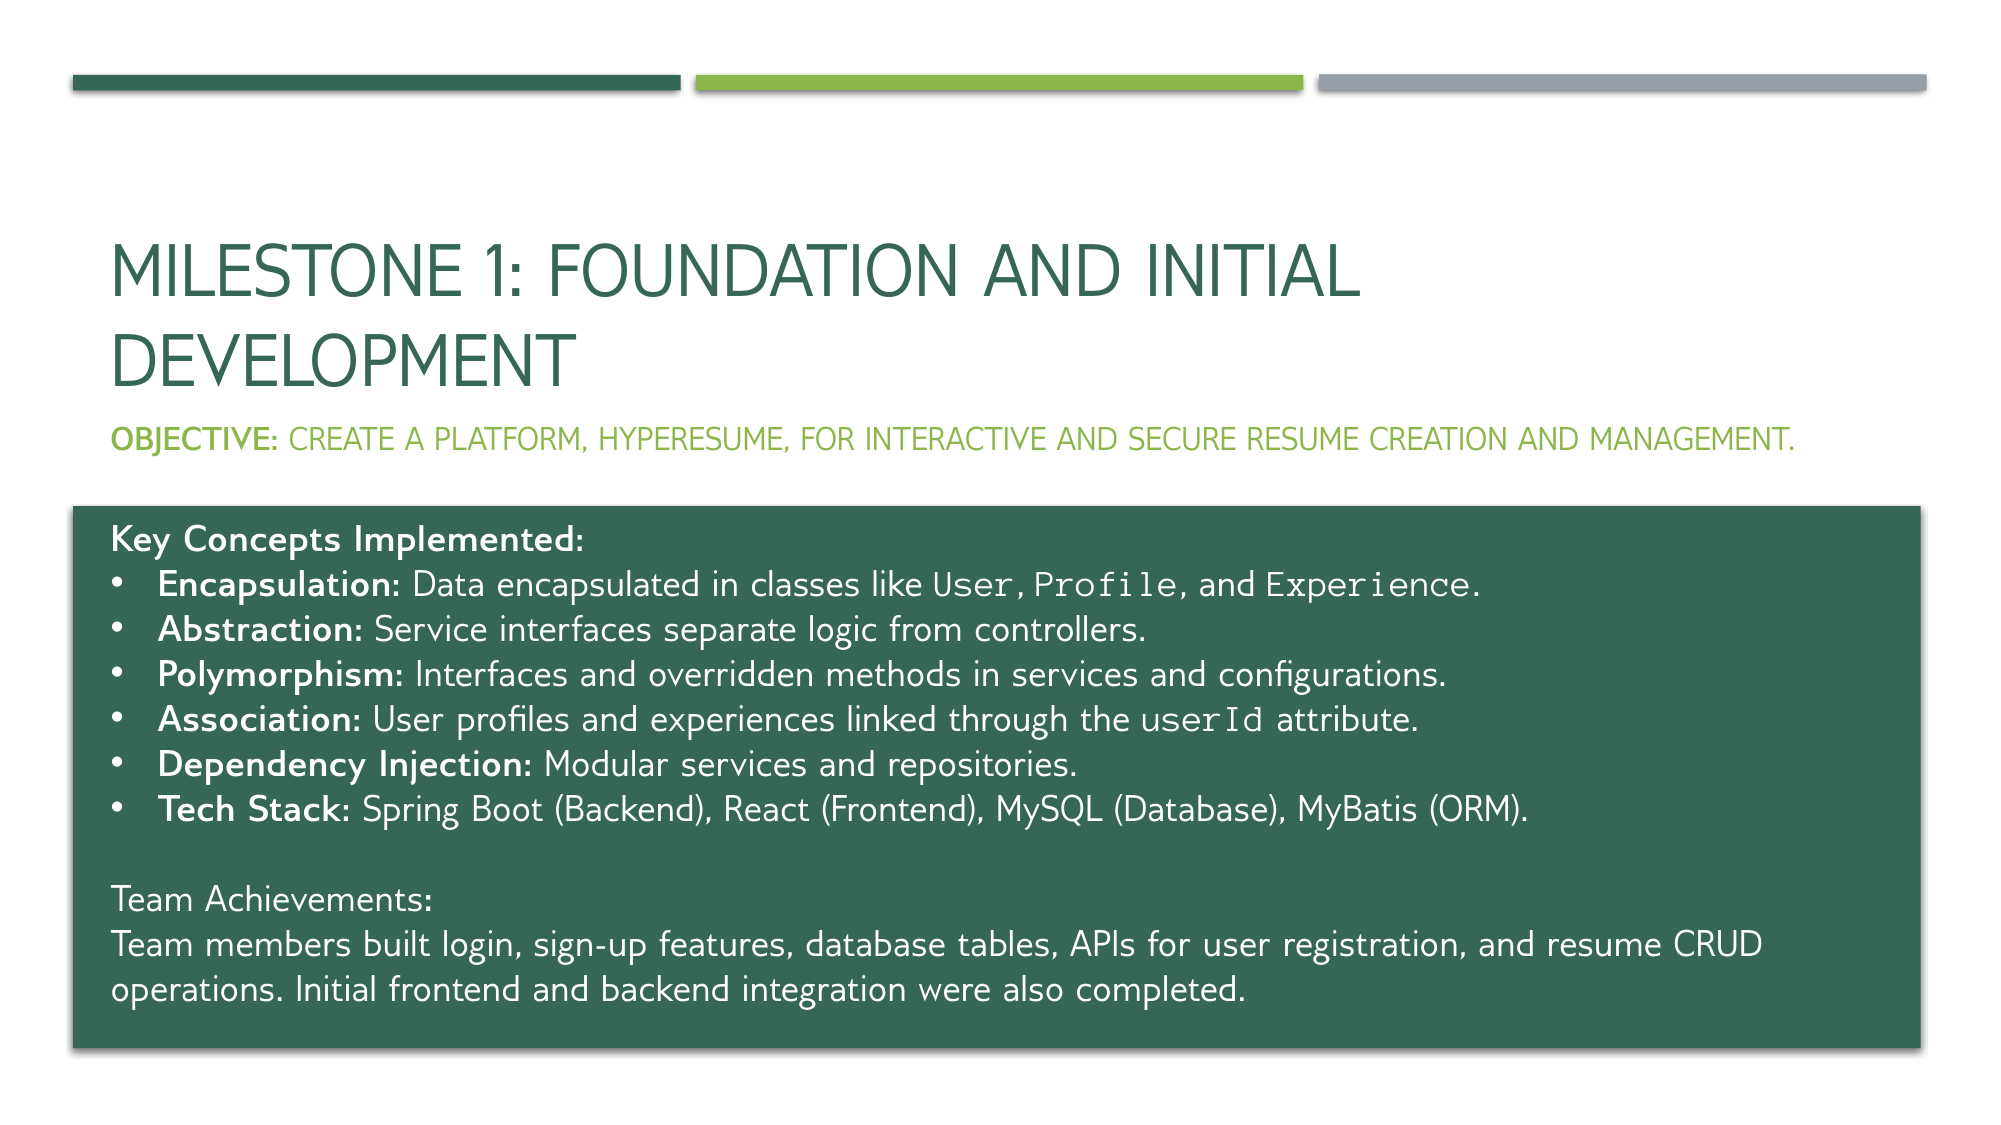

# Milestone 1: Foundation and Initial Development
Objective: Create a platform, Hyperesume, for interactive and secure resume creation and management.
Key Concepts Implemented:
Encapsulation: Data encapsulated in classes like User, Profile, and Experience.
Abstraction: Service interfaces separate logic from controllers.
Polymorphism: Interfaces and overridden methods in services and configurations.
Association: User profiles and experiences linked through the userId attribute.
Dependency Injection: Modular services and repositories.
Tech Stack: Spring Boot (Backend), React (Frontend), MySQL (Database), MyBatis (ORM).

Team Achievements:
Team members built login, sign-up features, database tables, APIs for user registration, and resume CRUD operations. Initial frontend and backend integration were also completed.